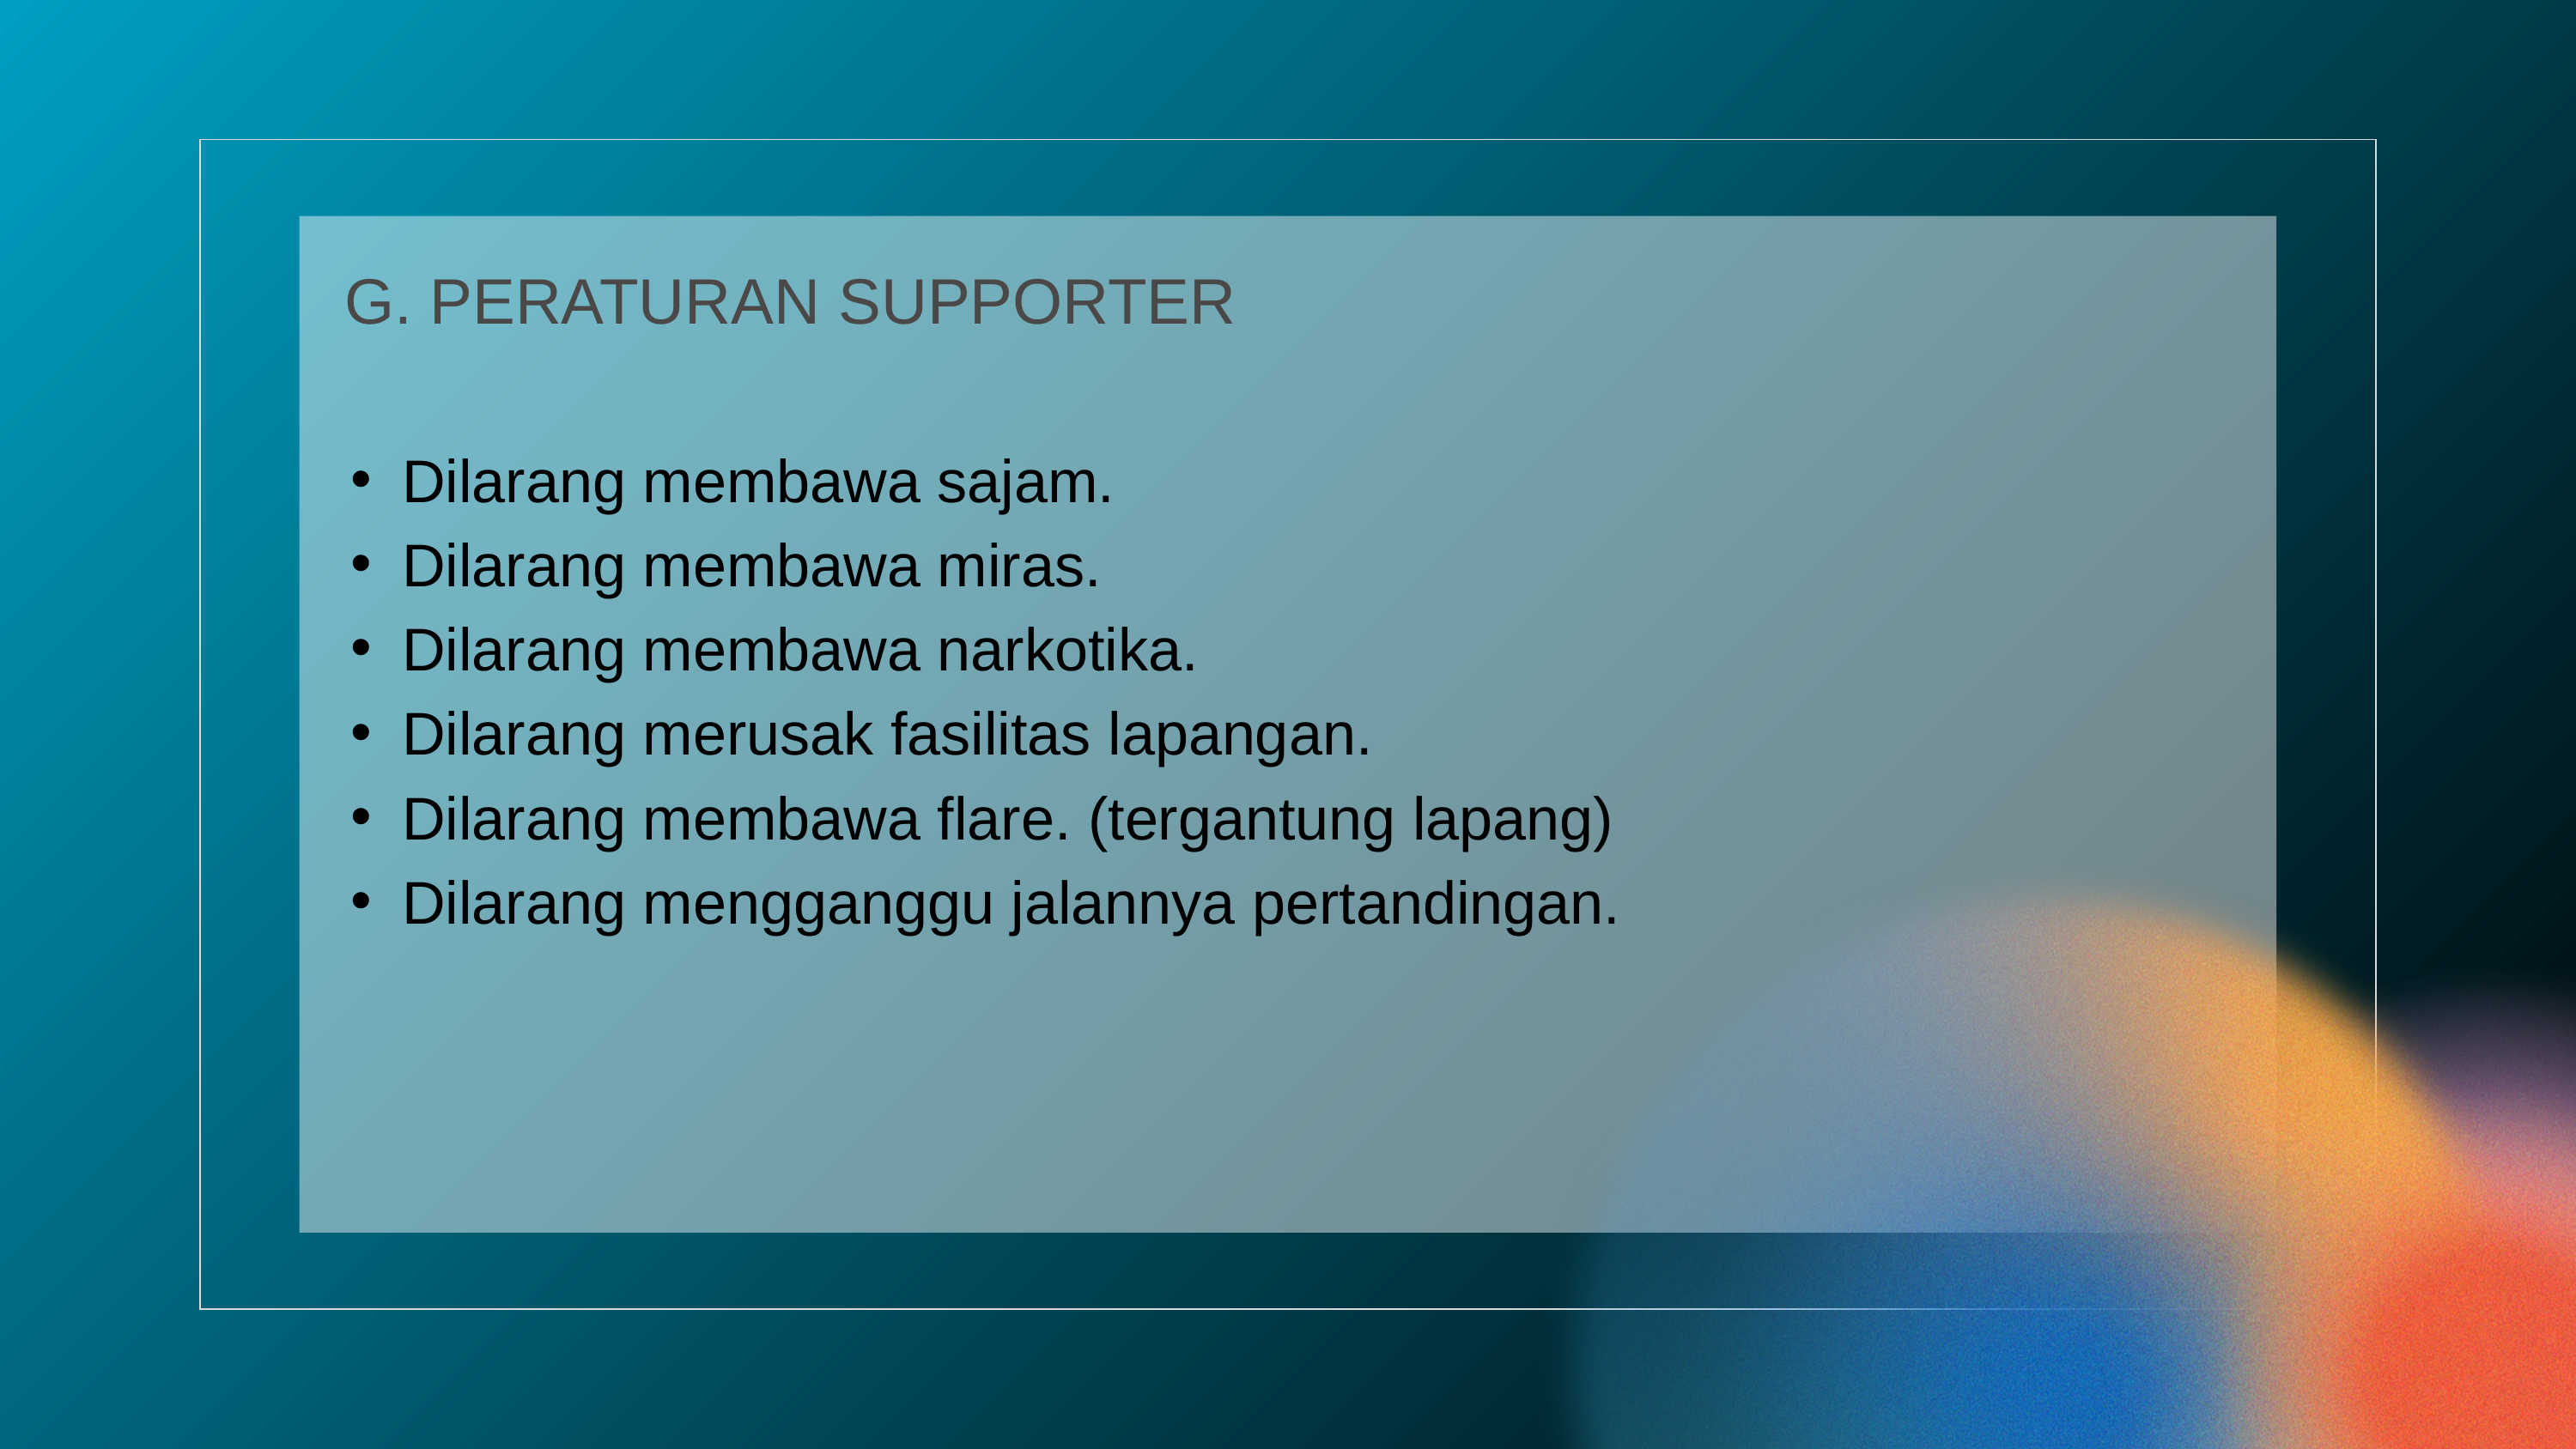

G. PERATURAN SUPPORTER
Dilarang membawa sajam.
Dilarang membawa miras.
Dilarang membawa narkotika.
Dilarang merusak fasilitas lapangan.
Dilarang membawa flare. (tergantung lapang)
Dilarang mengganggu jalannya pertandingan.